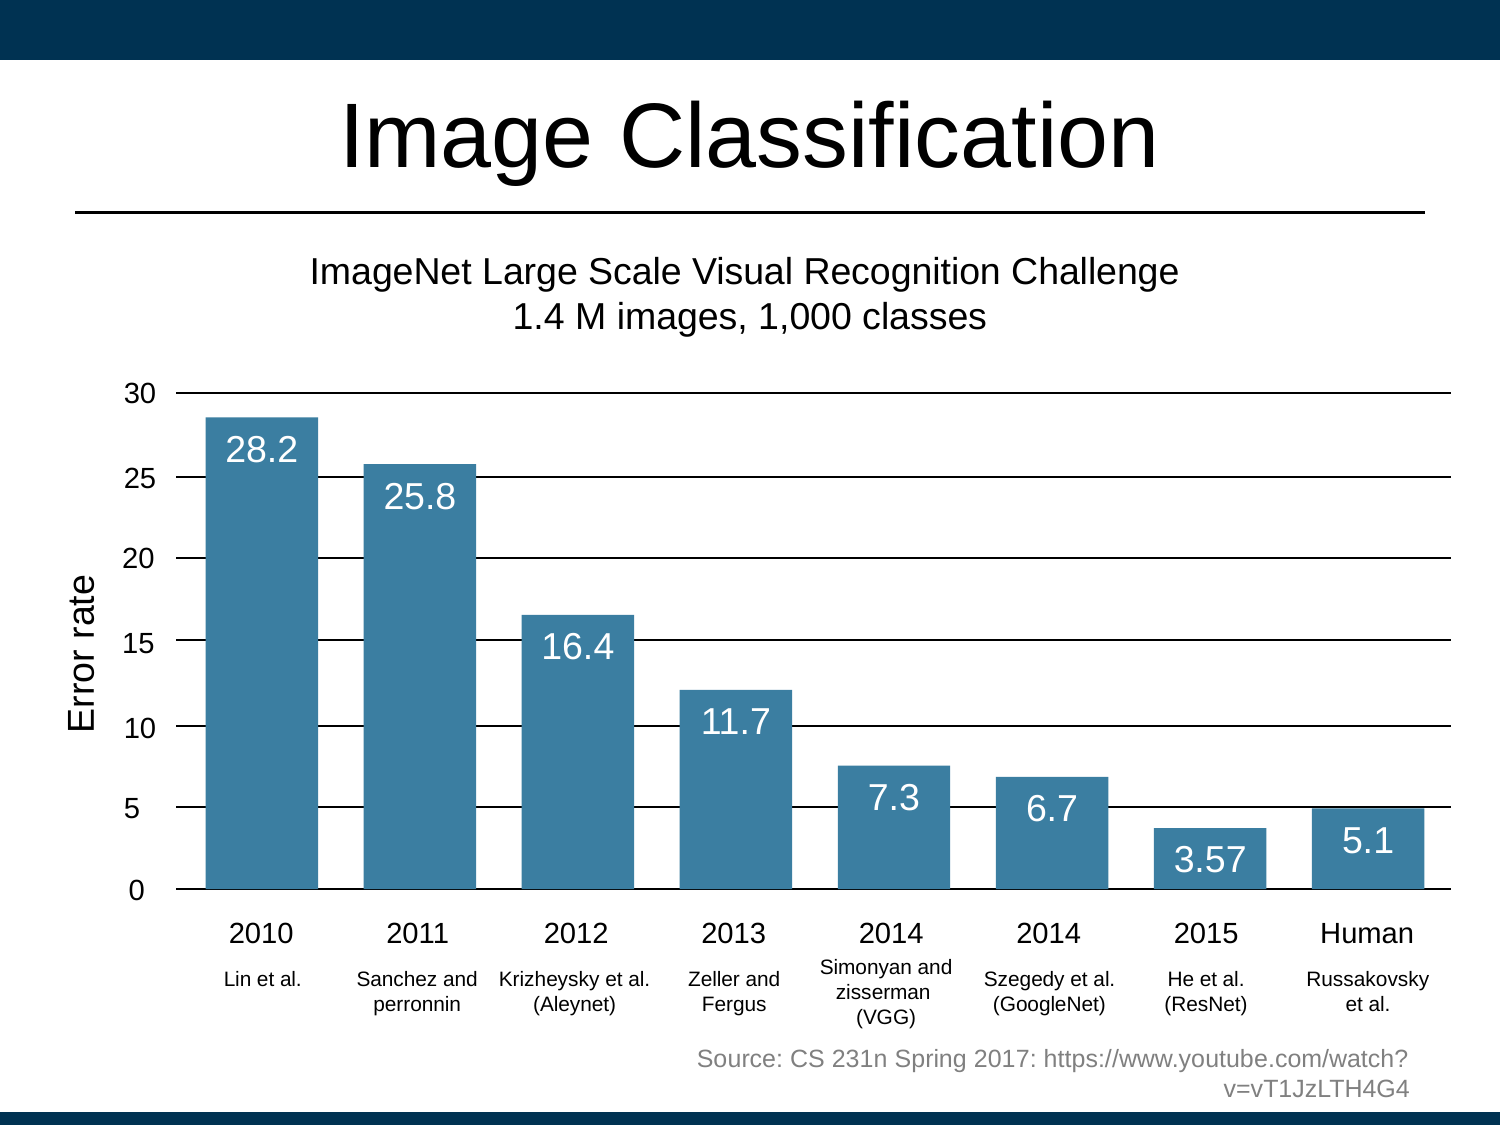

# Image Classification
ImageNet Large Scale Visual Recognition Challenge
1.4 M images, 1,000 classes
30
28.2
25
25.8
20
16.4
15
Error rate
11.7
10
7.3
6.7
5
5.1
3.57
0
2010
2011
2012
2013
2014
2014
2015
Human
Lin et al.
Sanchez and
perronnin
Krizheysky et al.
(Aleynet)
Zeller and
Fergus
Simonyan and
zisserman
(VGG)
Szegedy et al.
(GoogleNet)
He et al.
(ResNet)
Russakovsky
et al.
Source: CS 231n Spring 2017: https://www.youtube.com/watch?v=vT1JzLTH4G4